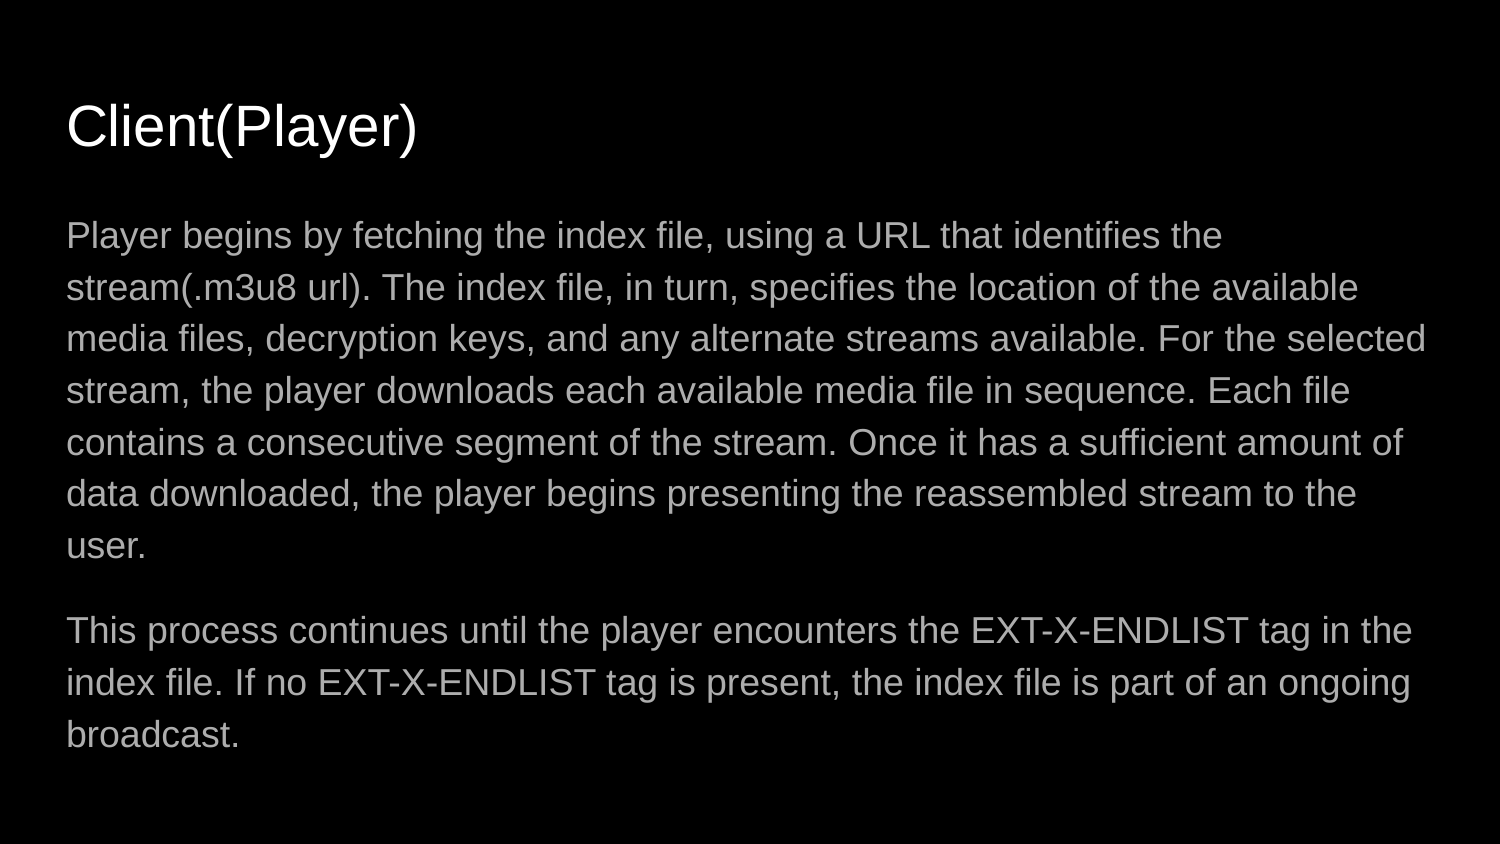

# Client(Player)
Player begins by fetching the index file, using a URL that identifies the stream(.m3u8 url). The index file, in turn, specifies the location of the available media files, decryption keys, and any alternate streams available. For the selected stream, the player downloads each available media file in sequence. Each file contains a consecutive segment of the stream. Once it has a sufficient amount of data downloaded, the player begins presenting the reassembled stream to the user.
This process continues until the player encounters the EXT-X-ENDLIST tag in the index file. If no EXT-X-ENDLIST tag is present, the index file is part of an ongoing broadcast.